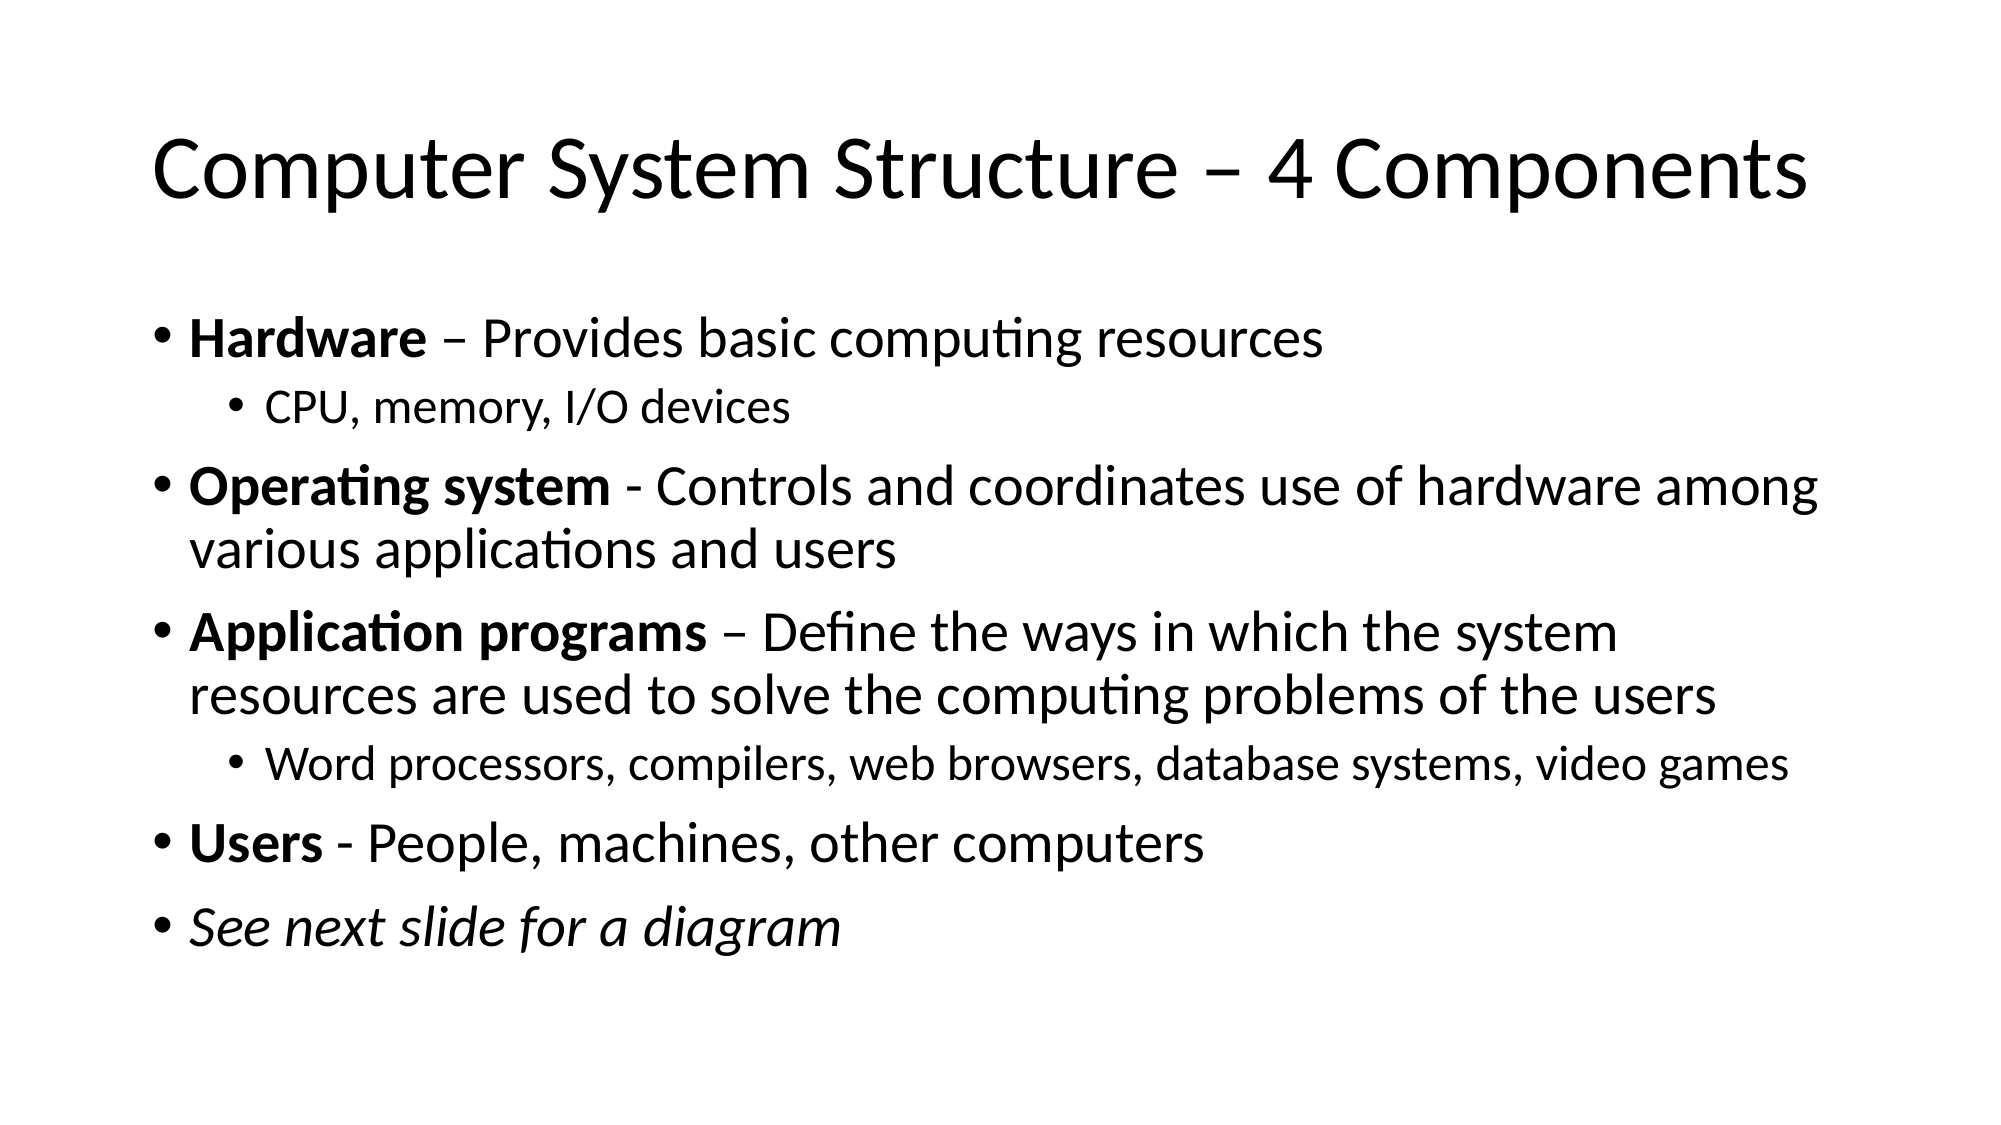

# Computer System Structure – 4 Components
Hardware – Provides basic computing resources
CPU, memory, I/O devices
Operating system - Controls and coordinates use of hardware among various applications and users
Application programs – Define the ways in which the system resources are used to solve the computing problems of the users
Word processors, compilers, web browsers, database systems, video games
Users - People, machines, other computers
See next slide for a diagram